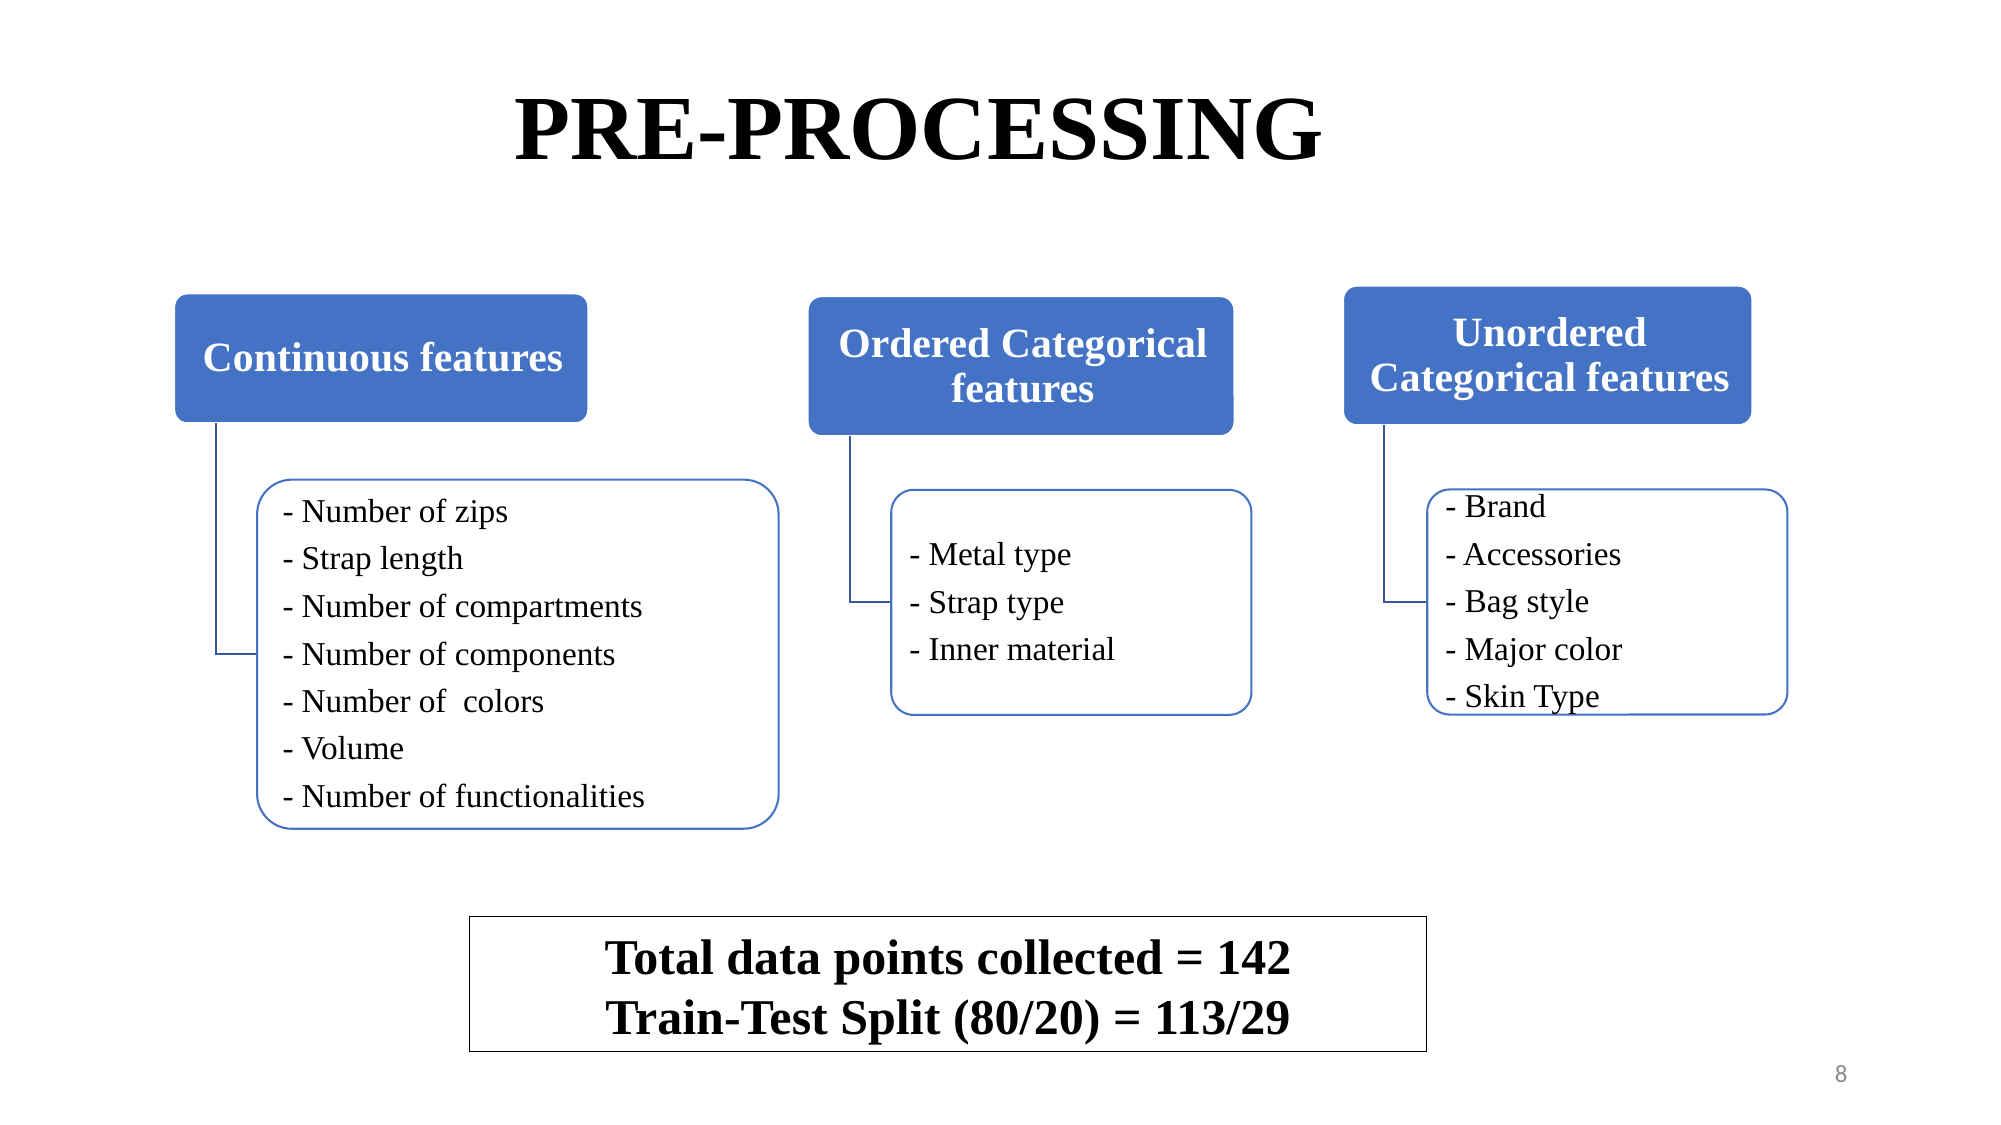

Continuous features
- Number of zips
- Strap length
- Number of compartments
- Number of components
- Number of  colors
- Volume
- Number of functionalities
Ordered Categorical features
- Metal type
- Strap type
- Inner material
Unordered Categorical features
- Brand
- Accessories
- Bag style
- Major color
- Skin Type
# PRE-PROCESSING
Total data points collected = 142
Train-Test Split (80/20) = 113/29
8